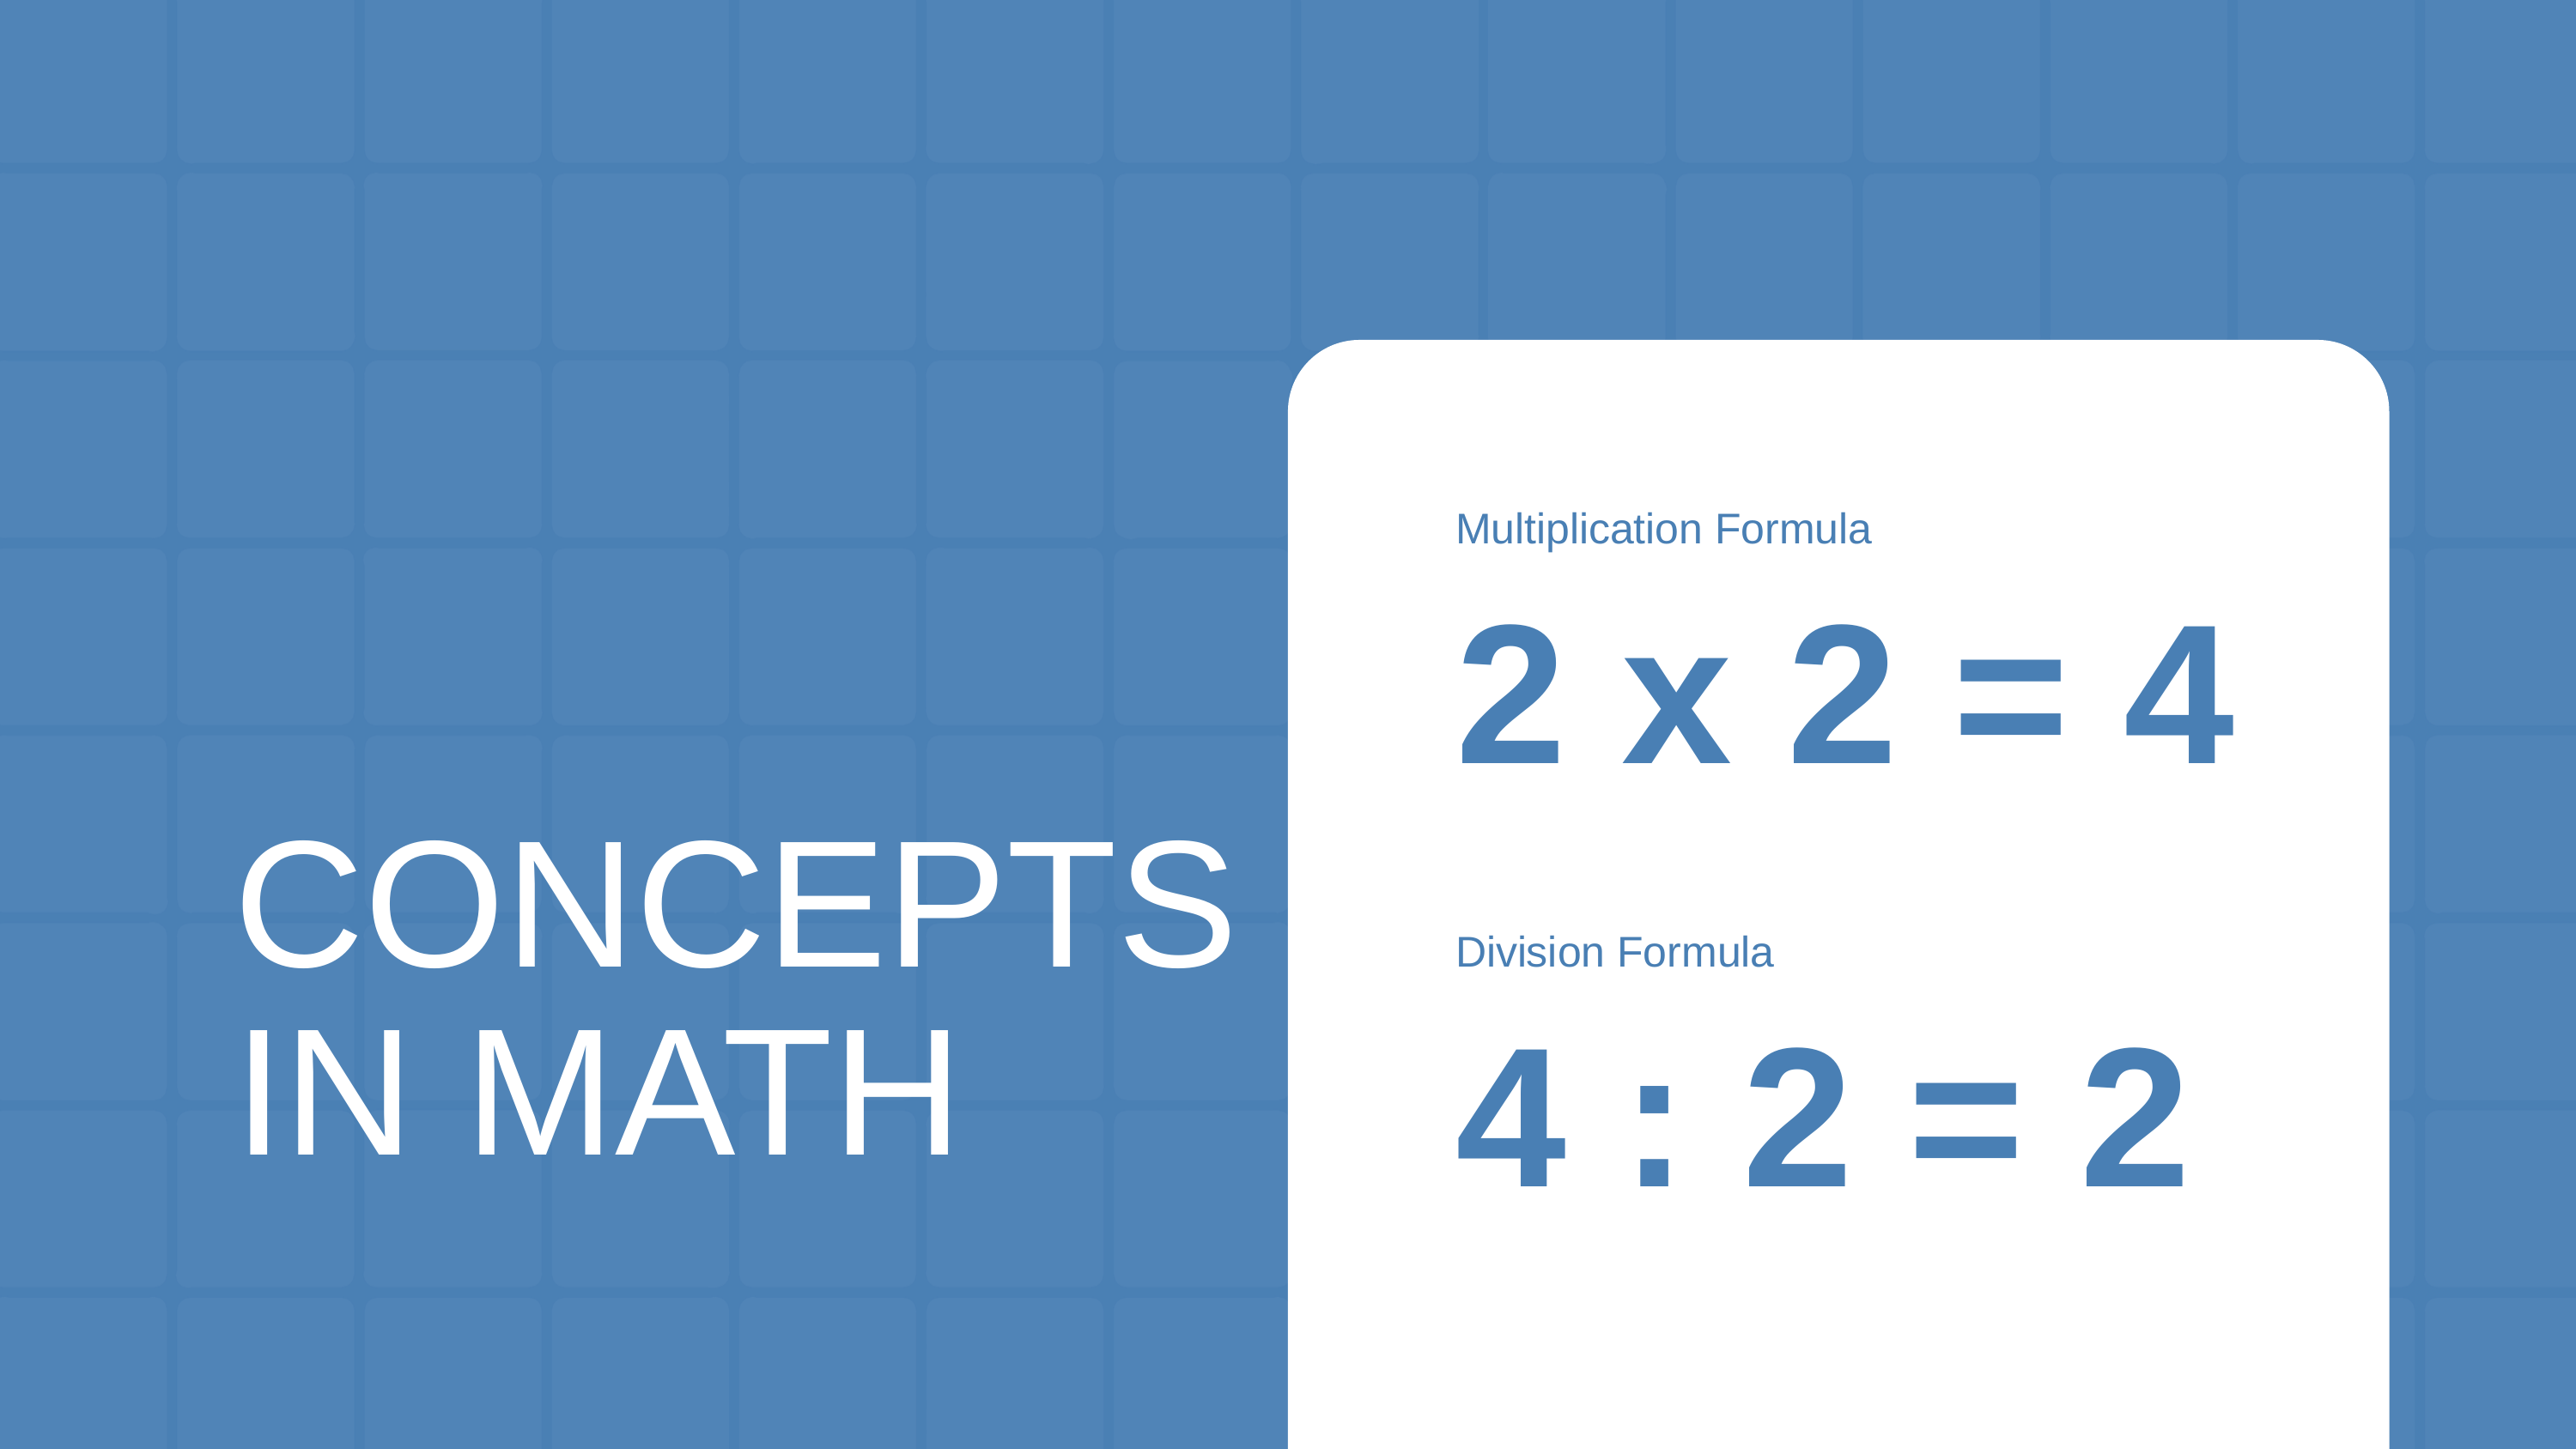

Multiplication Formula
2 x 2 = 4
CONCEPTS
IN MATH
Division Formula
4 : 2 = 2